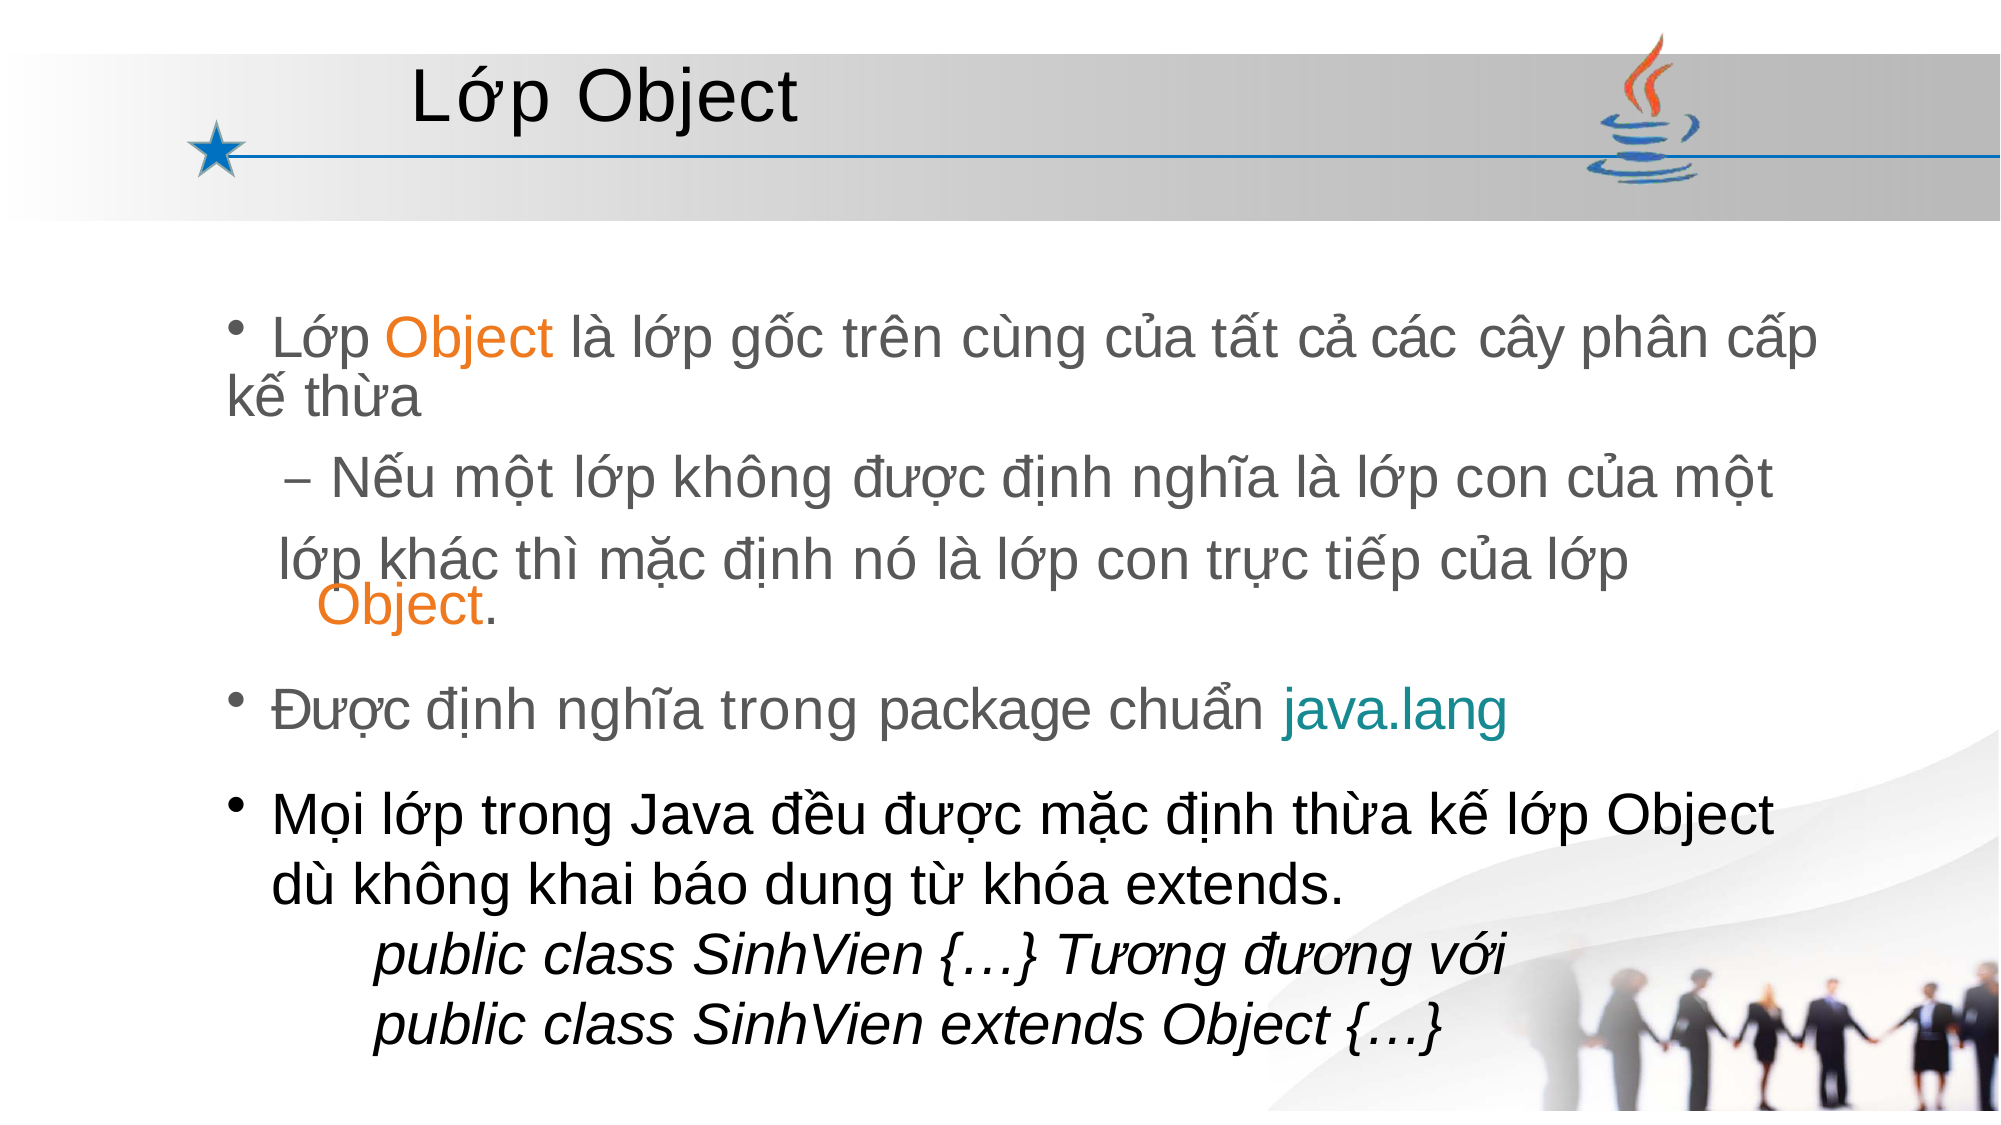

# Lớp Object
Lớp Object là lớp gốc trên cùng của tất cả các cây phân cấp
kế thừa
− Nếu một lớp không được định nghĩa là lớp con của một
lớp khác thì mặc định nó là lớp con trực tiếp của lớp  Object.
Được định nghĩa trong package chuẩn java.lang
Mọi lớp trong Java đều được mặc định thừa kế lớp Object dù không khai báo dung từ khóa extends.
public class SinhVien {…} Tương đương với
public class SinhVien extends Object {…}
31